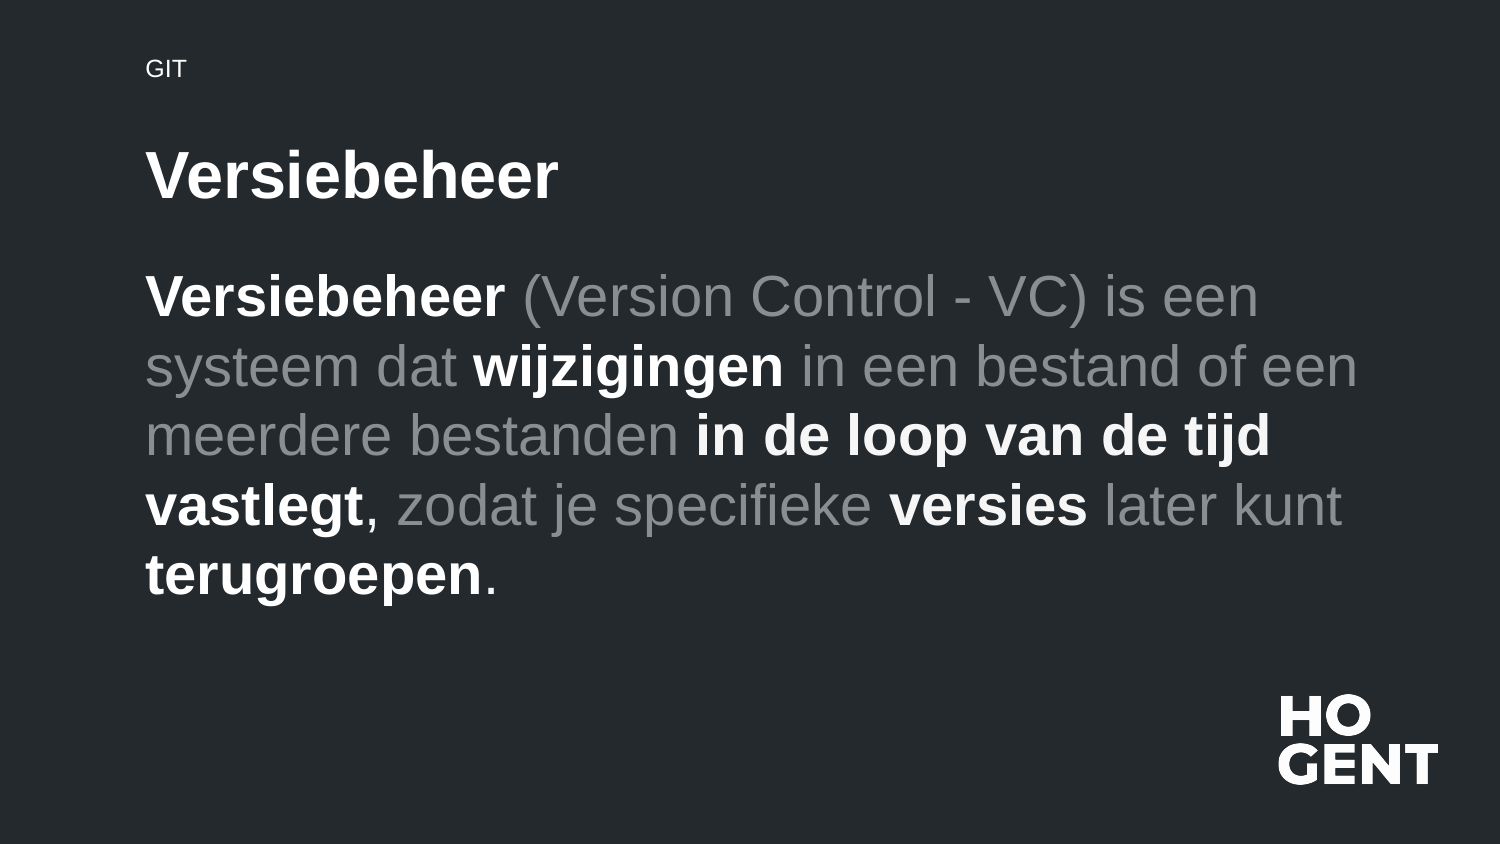

GIT
# Versiebeheer
Versiebeheer (Version Control - VC) is een systeem dat wijzigingen in een bestand of een meerdere bestanden in de loop van de tijd vastlegt, zodat je specifieke versies later kunt terugroepen.